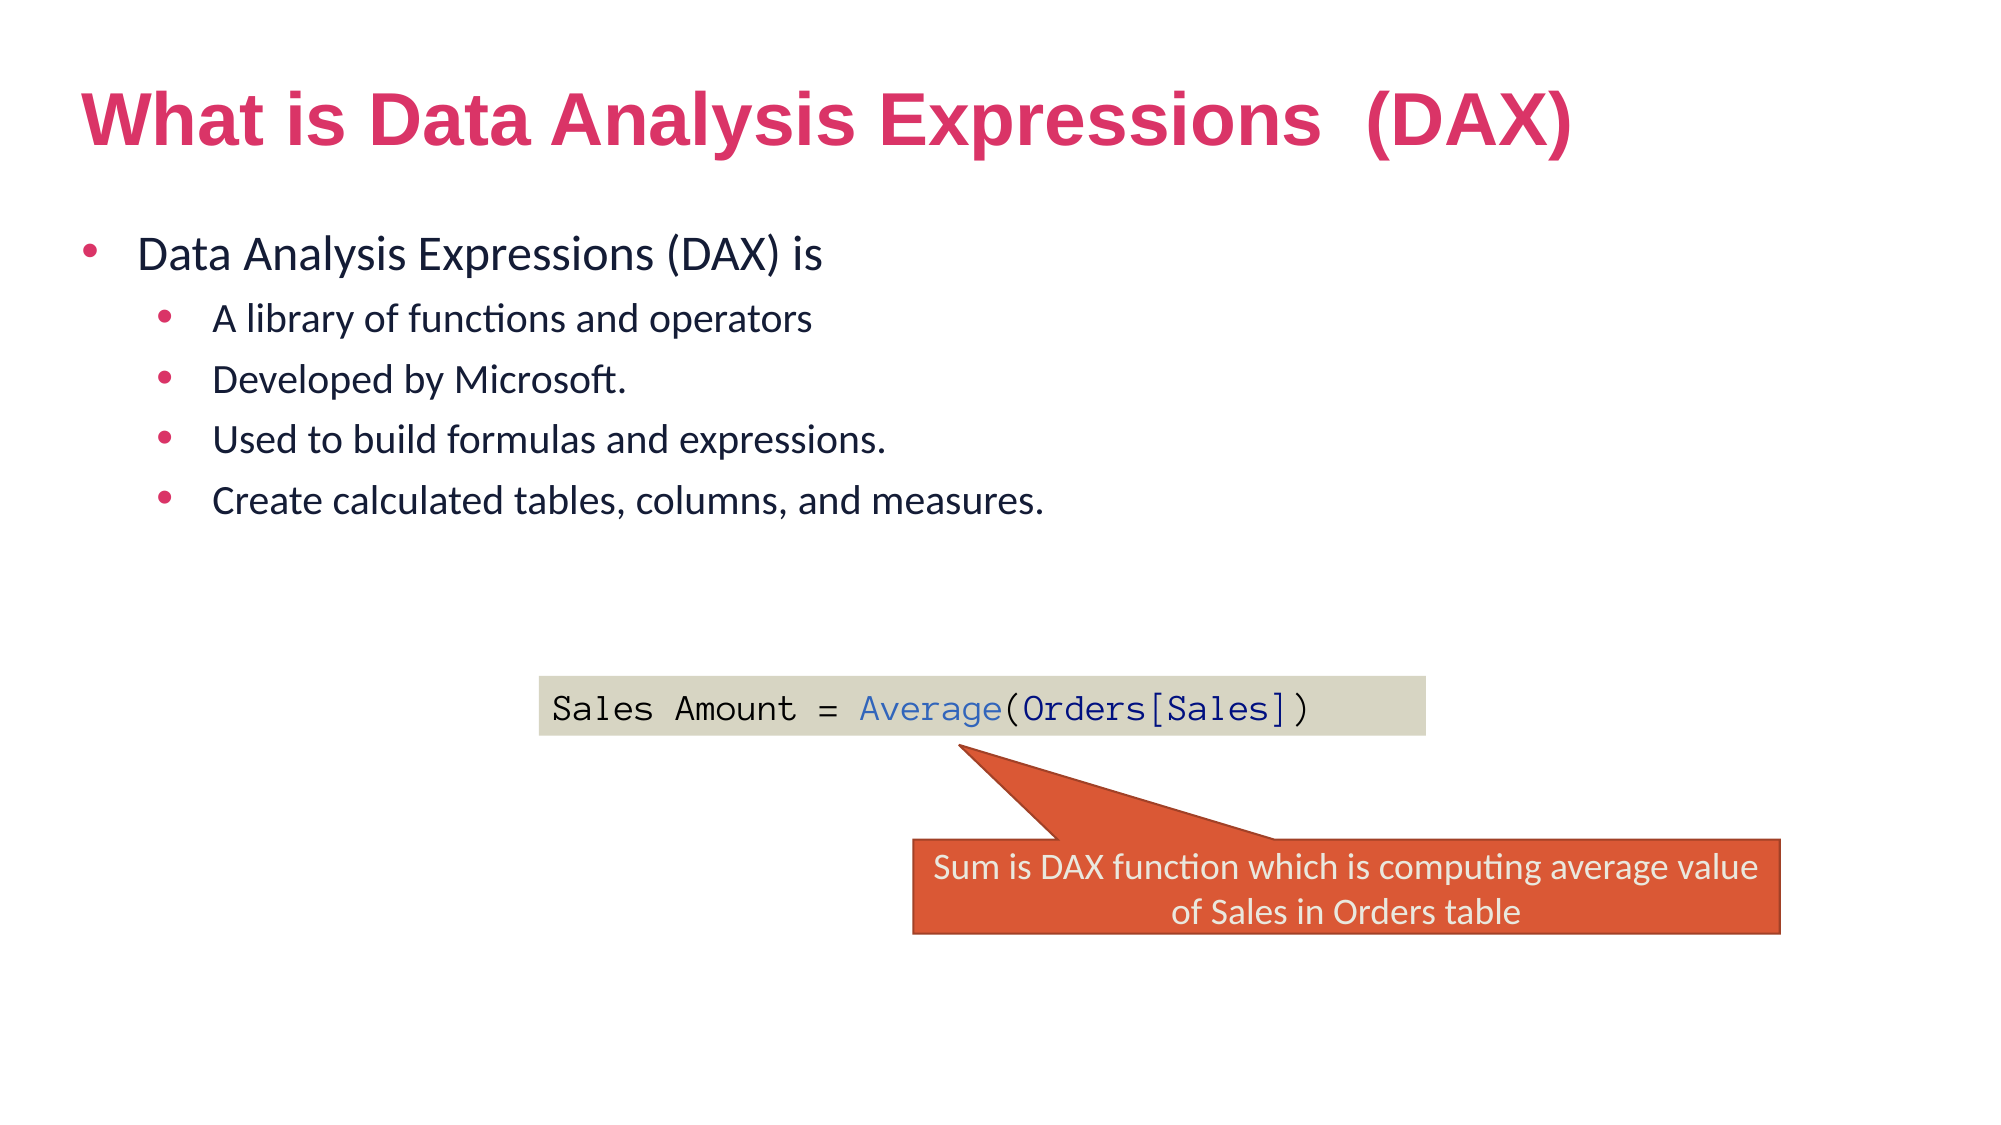

# What is Data Analysis Expressions  (DAX)
Data Analysis Expressions (DAX) is
A library of functions and operators
Developed by Microsoft.
Used to build formulas and expressions.
Create calculated tables, columns, and measures.
Sales Amount = Average(Orders[Sales])
Sum is DAX function which is computing average value of Sales in Orders table